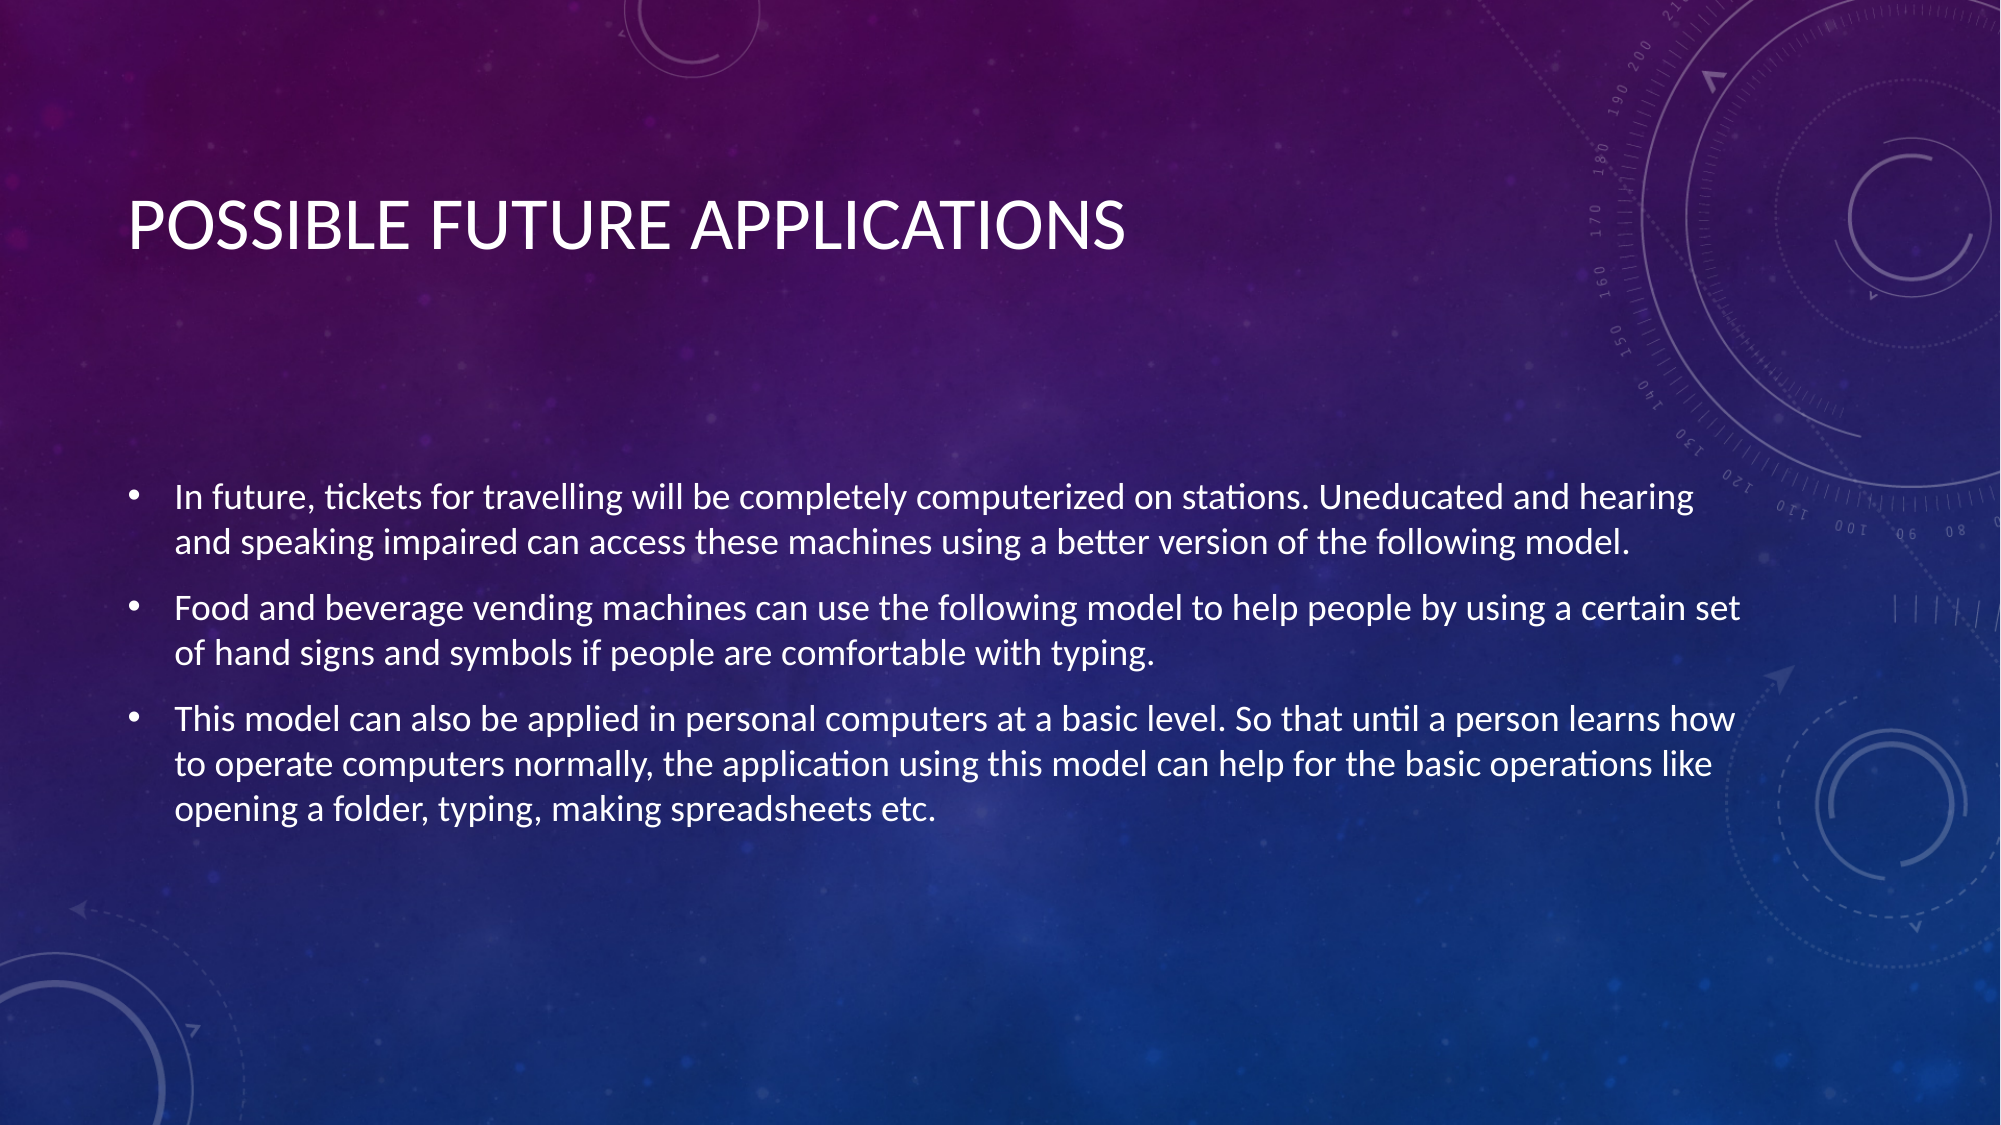

# POSSIBLE FUTURE APPLICATIONS
In future, tickets for travelling will be completely computerized on stations. Uneducated and hearing and speaking impaired can access these machines using a better version of the following model.
Food and beverage vending machines can use the following model to help people by using a certain set of hand signs and symbols if people are comfortable with typing.
This model can also be applied in personal computers at a basic level. So that until a person learns how to operate computers normally, the application using this model can help for the basic operations like opening a folder, typing, making spreadsheets etc.